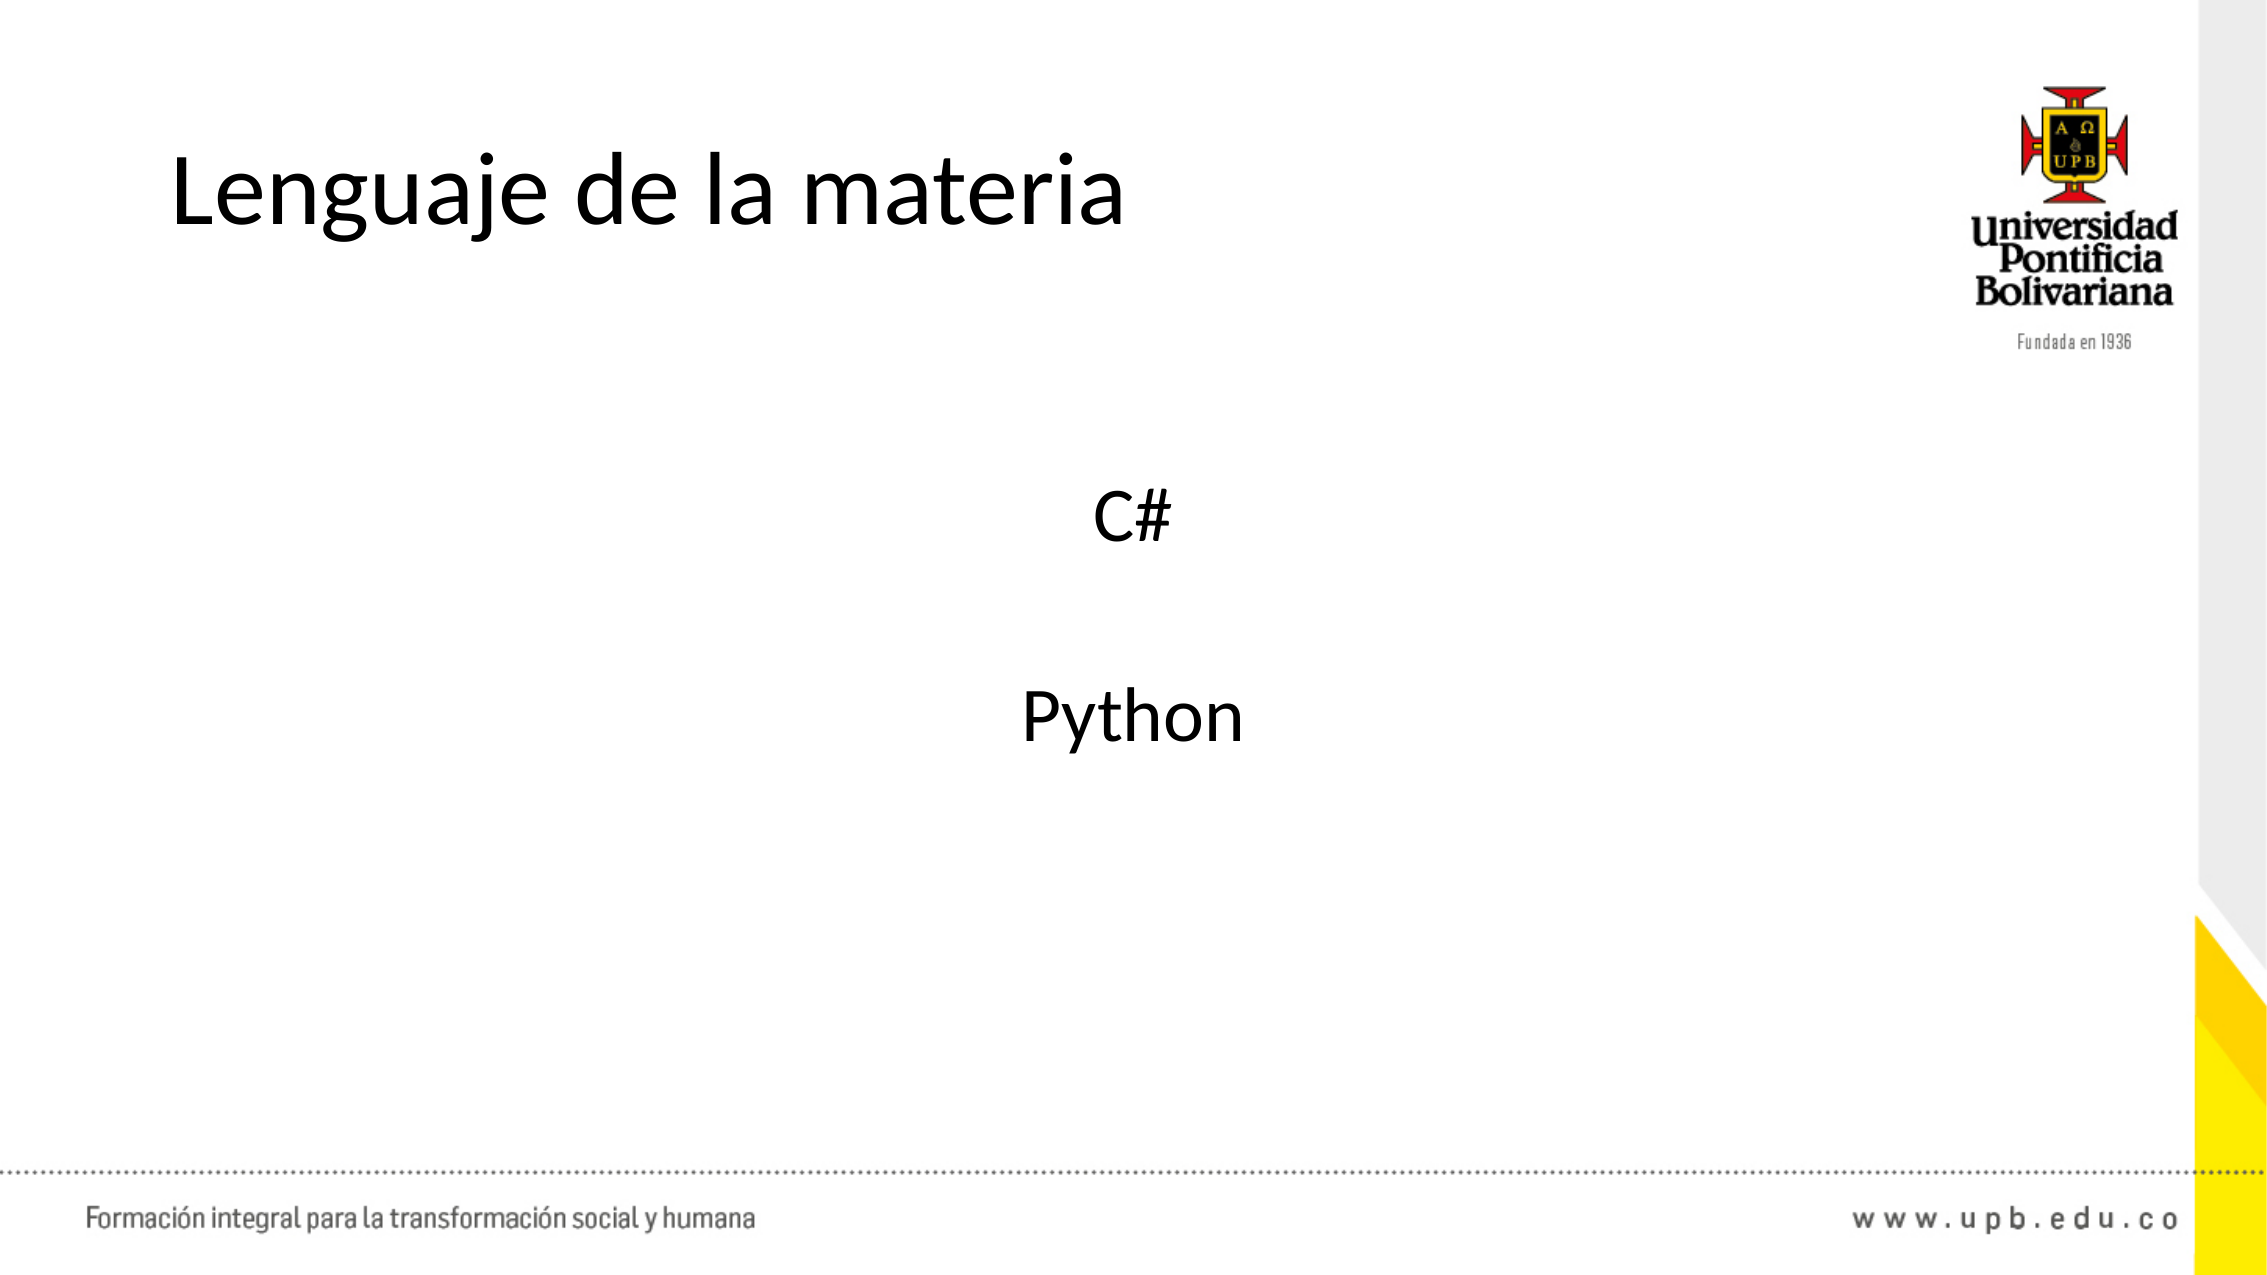

# Lenguaje de la materia
C#

Python